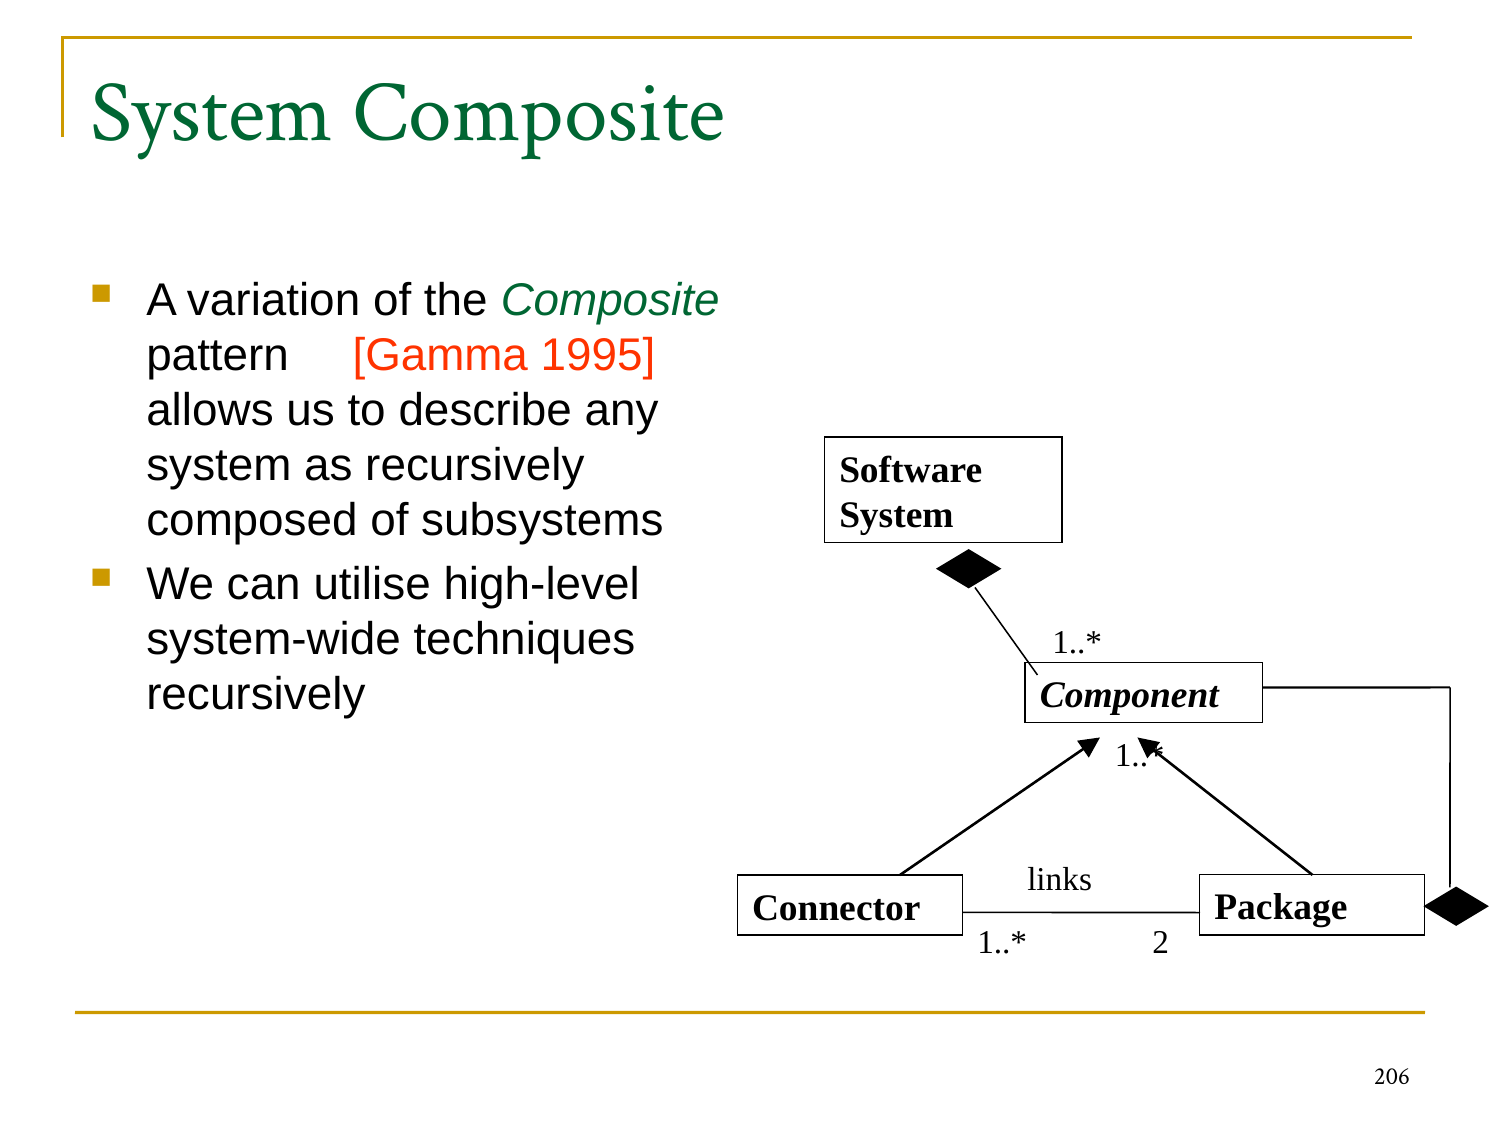

# System Composite
A variation of the Composite pattern     [Gamma 1995] allows us to describe any system as recursively composed of subsystems
We can utilise high-level system-wide techniques recursively
Software System

1..*
Component

1..*

links
Package
Connector

1..*
2
206